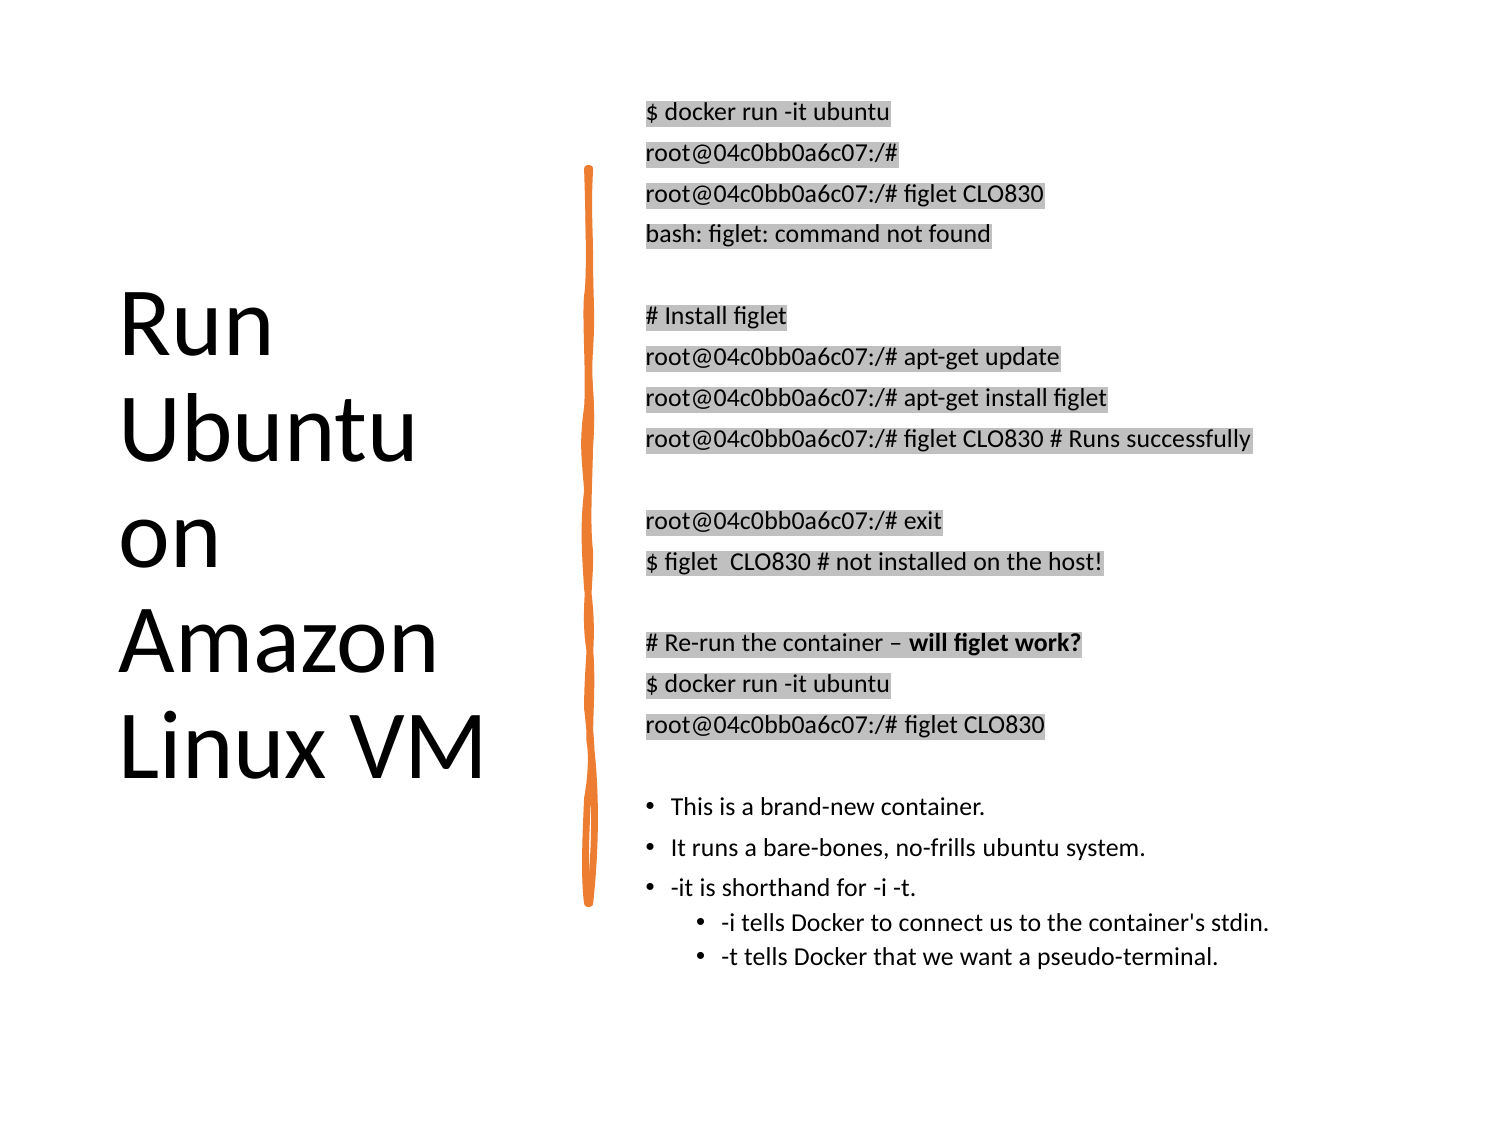

# Run Ubuntu on Amazon Linux VM
$ docker run -it ubuntu
root@04c0bb0a6c07:/#
root@04c0bb0a6c07:/# figlet CLO830
bash: figlet: command not found

# Install figlet
root@04c0bb0a6c07:/# apt-get update
root@04c0bb0a6c07:/# apt-get install figlet
root@04c0bb0a6c07:/# figlet CLO830 # Runs successfully

root@04c0bb0a6c07:/# exit
$ figlet  CLO830 # not installed on the host!

# Re-run the container – will figlet work?
$ docker run -it ubuntu
root@04c0bb0a6c07:/# figlet CLO830

This is a brand-new container.
It runs a bare-bones, no-frills ubuntu system.
-it is shorthand for -i -t.
-i tells Docker to connect us to the container's stdin.
-t tells Docker that we want a pseudo-terminal.